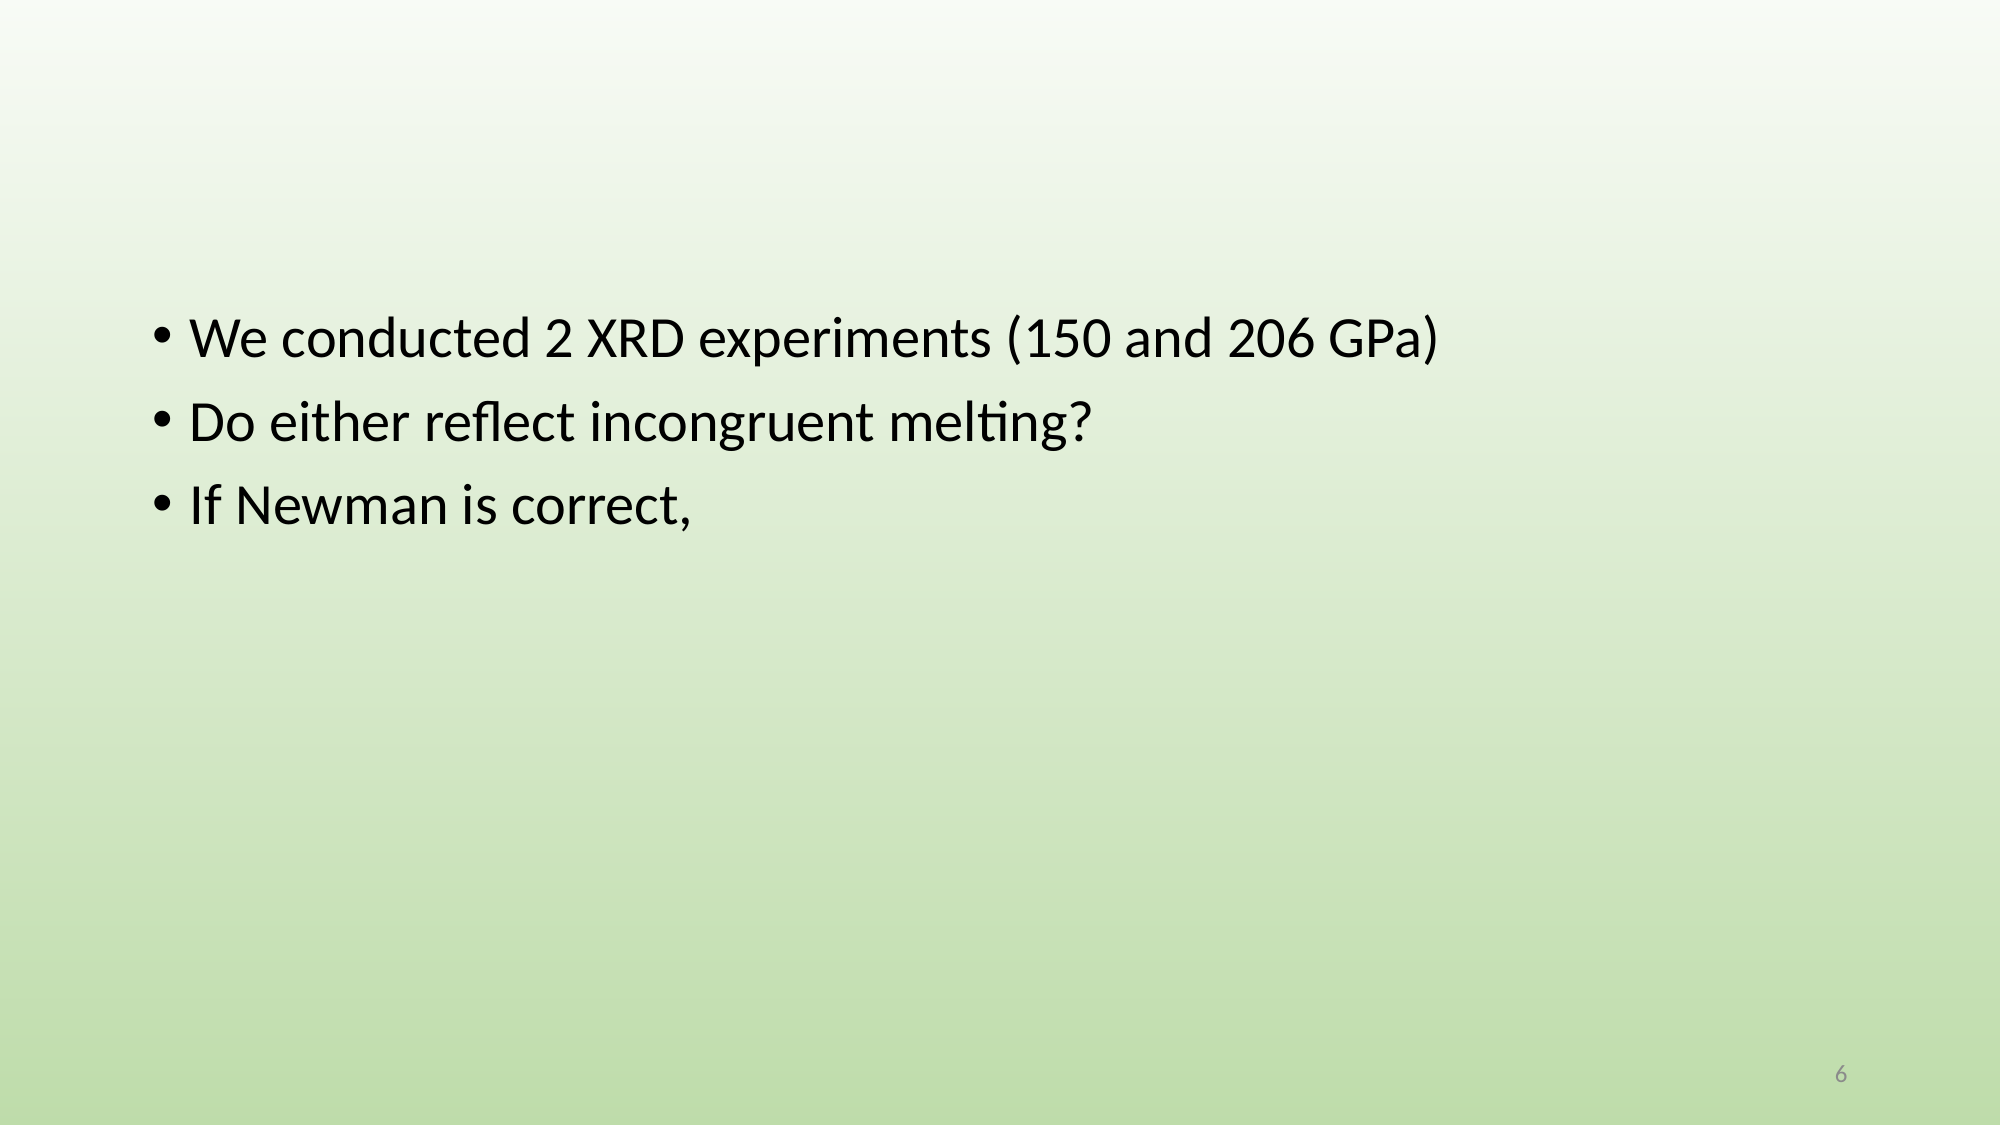

#
We conducted 2 XRD experiments (150 and 206 GPa)
Do either reflect incongruent melting?
If Newman is correct,
6